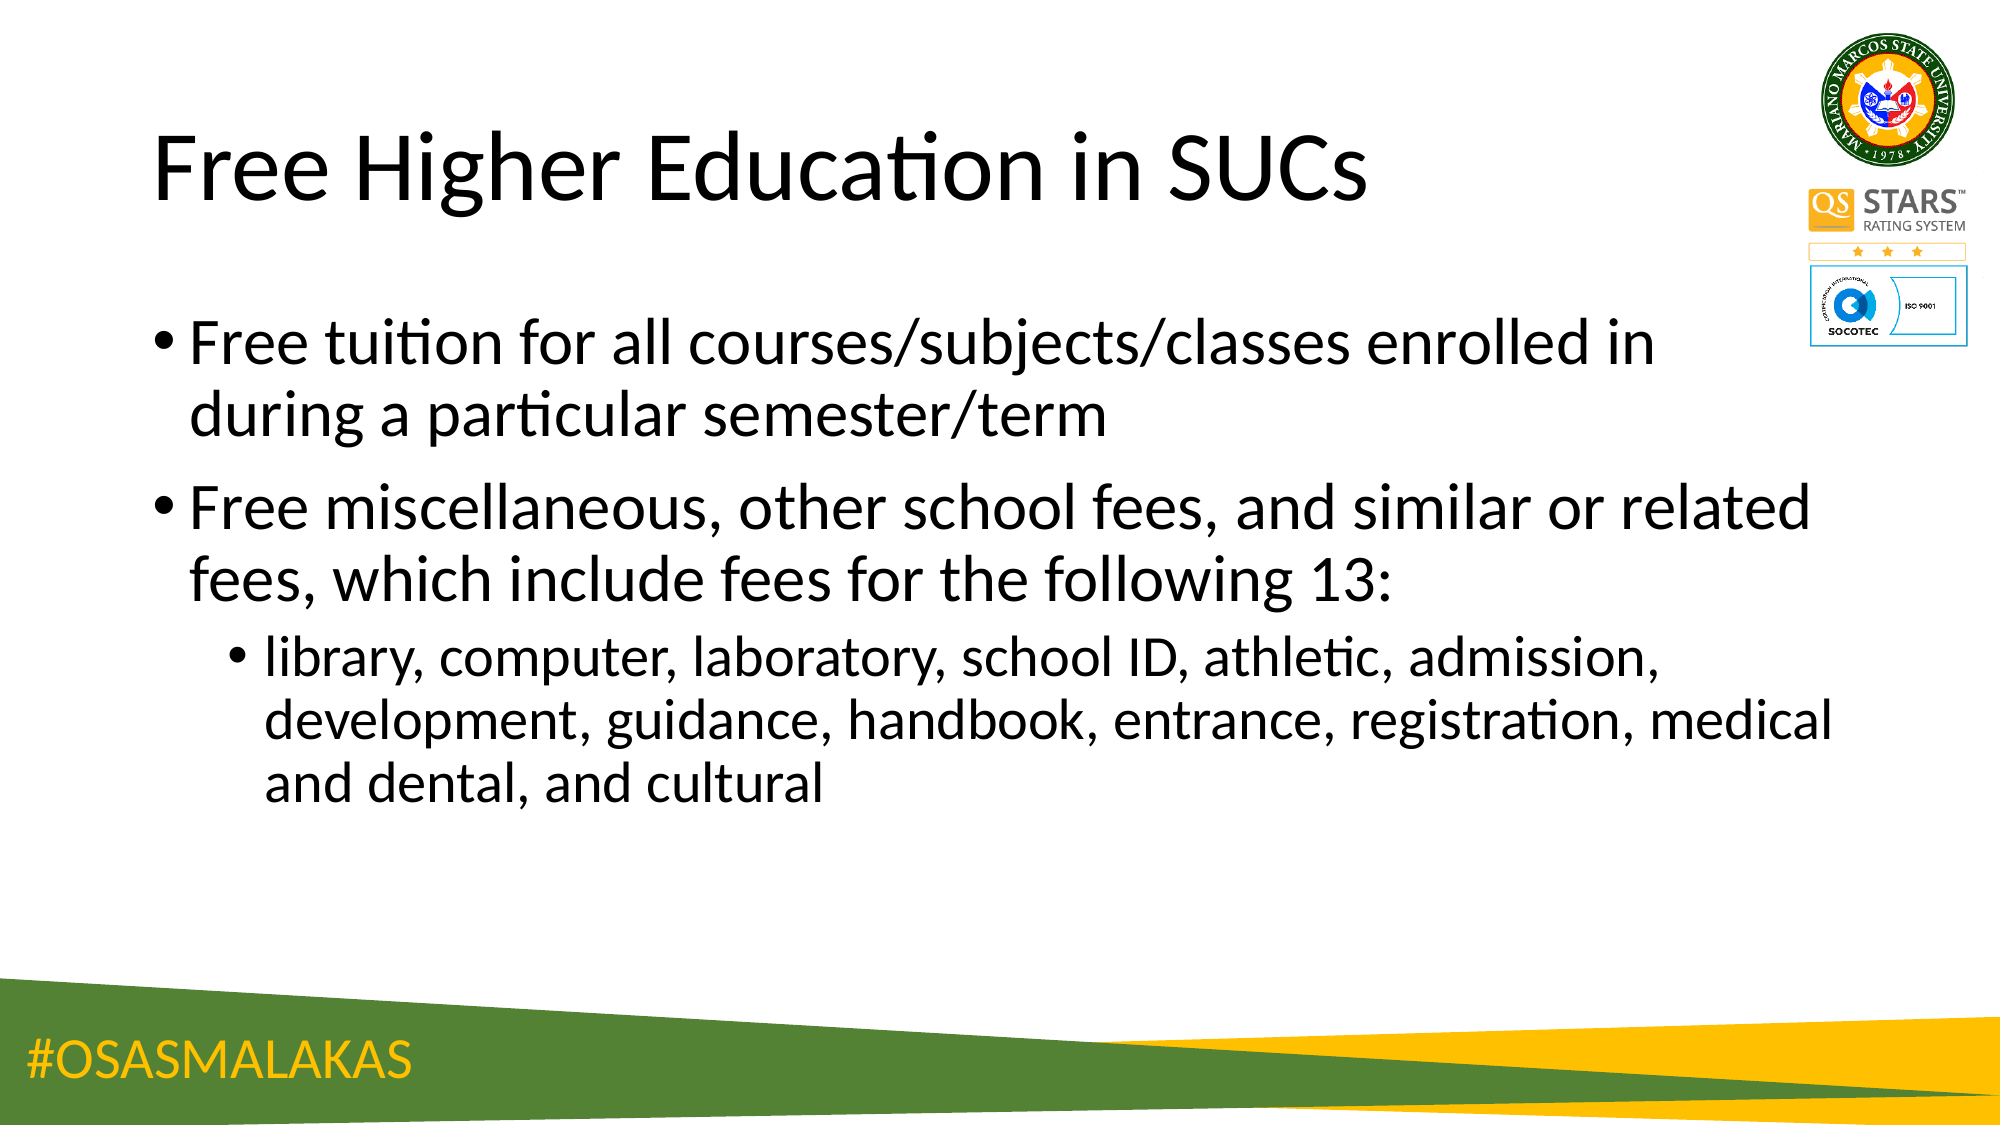

# Free Higher Education in SUCs
Free tuition for all courses/subjects/classes enrolled in during a particular semester/term
Free miscellaneous, other school fees, and similar or related fees, which include fees for the following 13:
library, computer, laboratory, school ID, athletic, admission, development, guidance, handbook, entrance, registration, medical and dental, and cultural